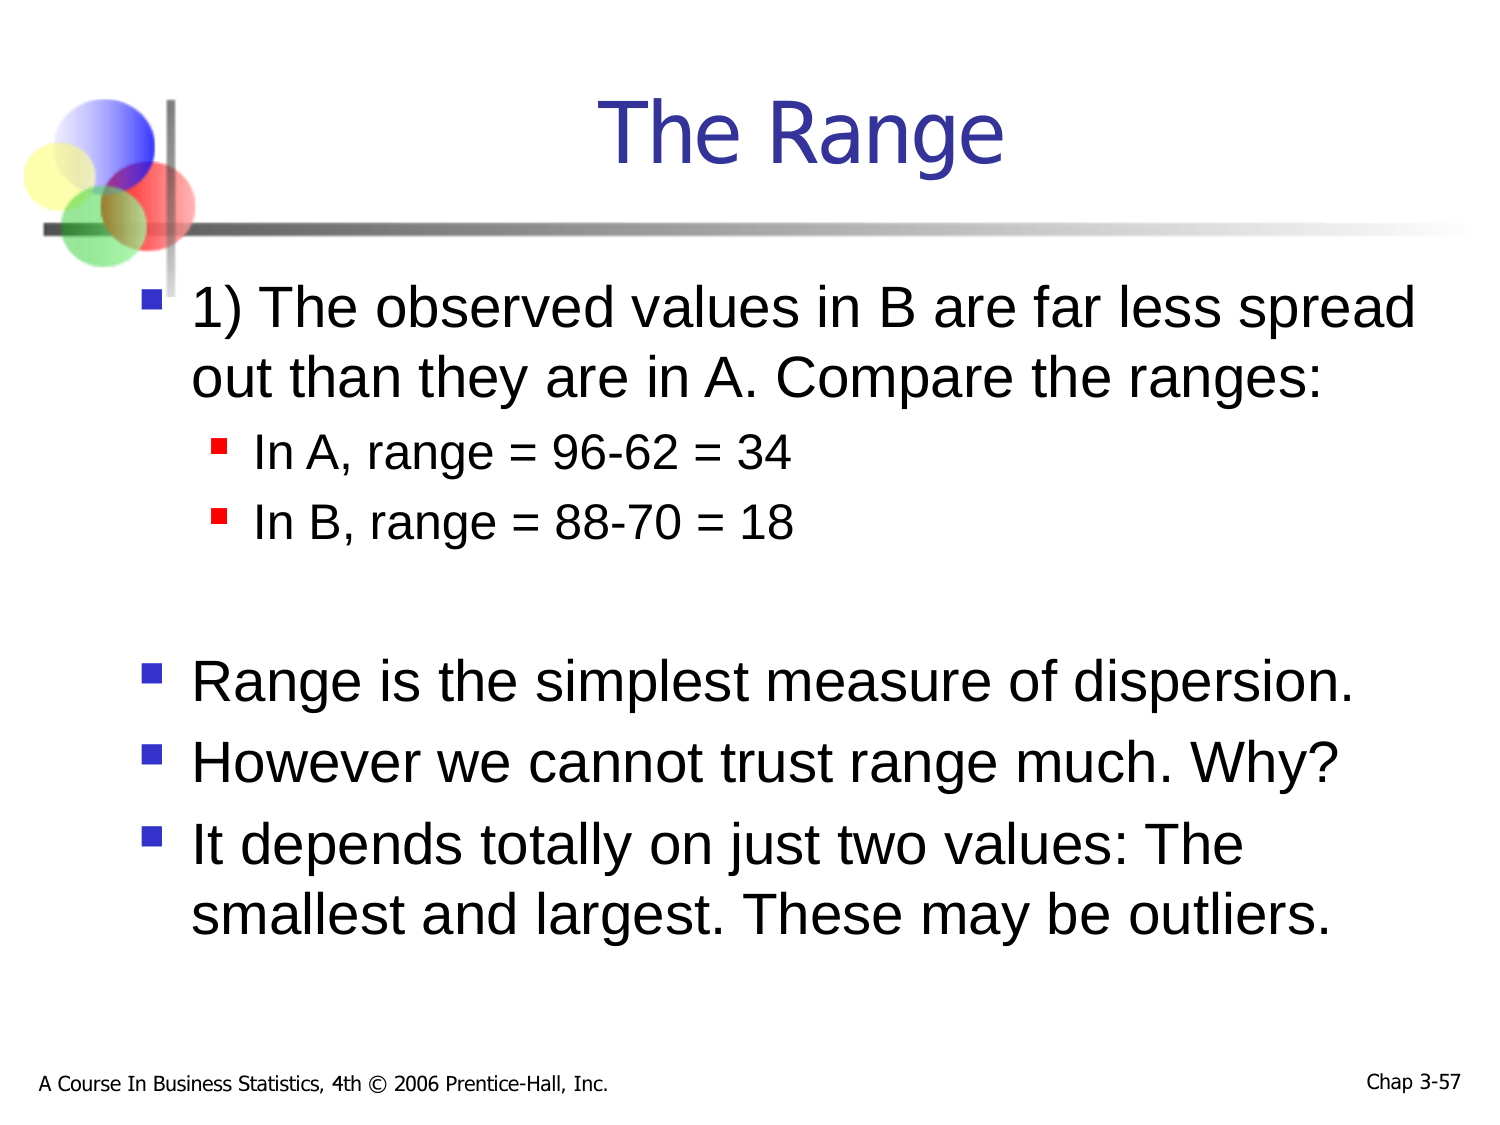

# The Range
1) The observed values in B are far less spread out than they are in A. Compare the ranges:
In A, range = 96-62 = 34
In B, range = 88-70 = 18

Range is the simplest measure of dispersion.
However we cannot trust range much. Why?
It depends totally on just two values: The smallest and largest. These may be outliers.
A Course In Business Statistics, 4th © 2006 Prentice-Hall, Inc.
Chap 3-57